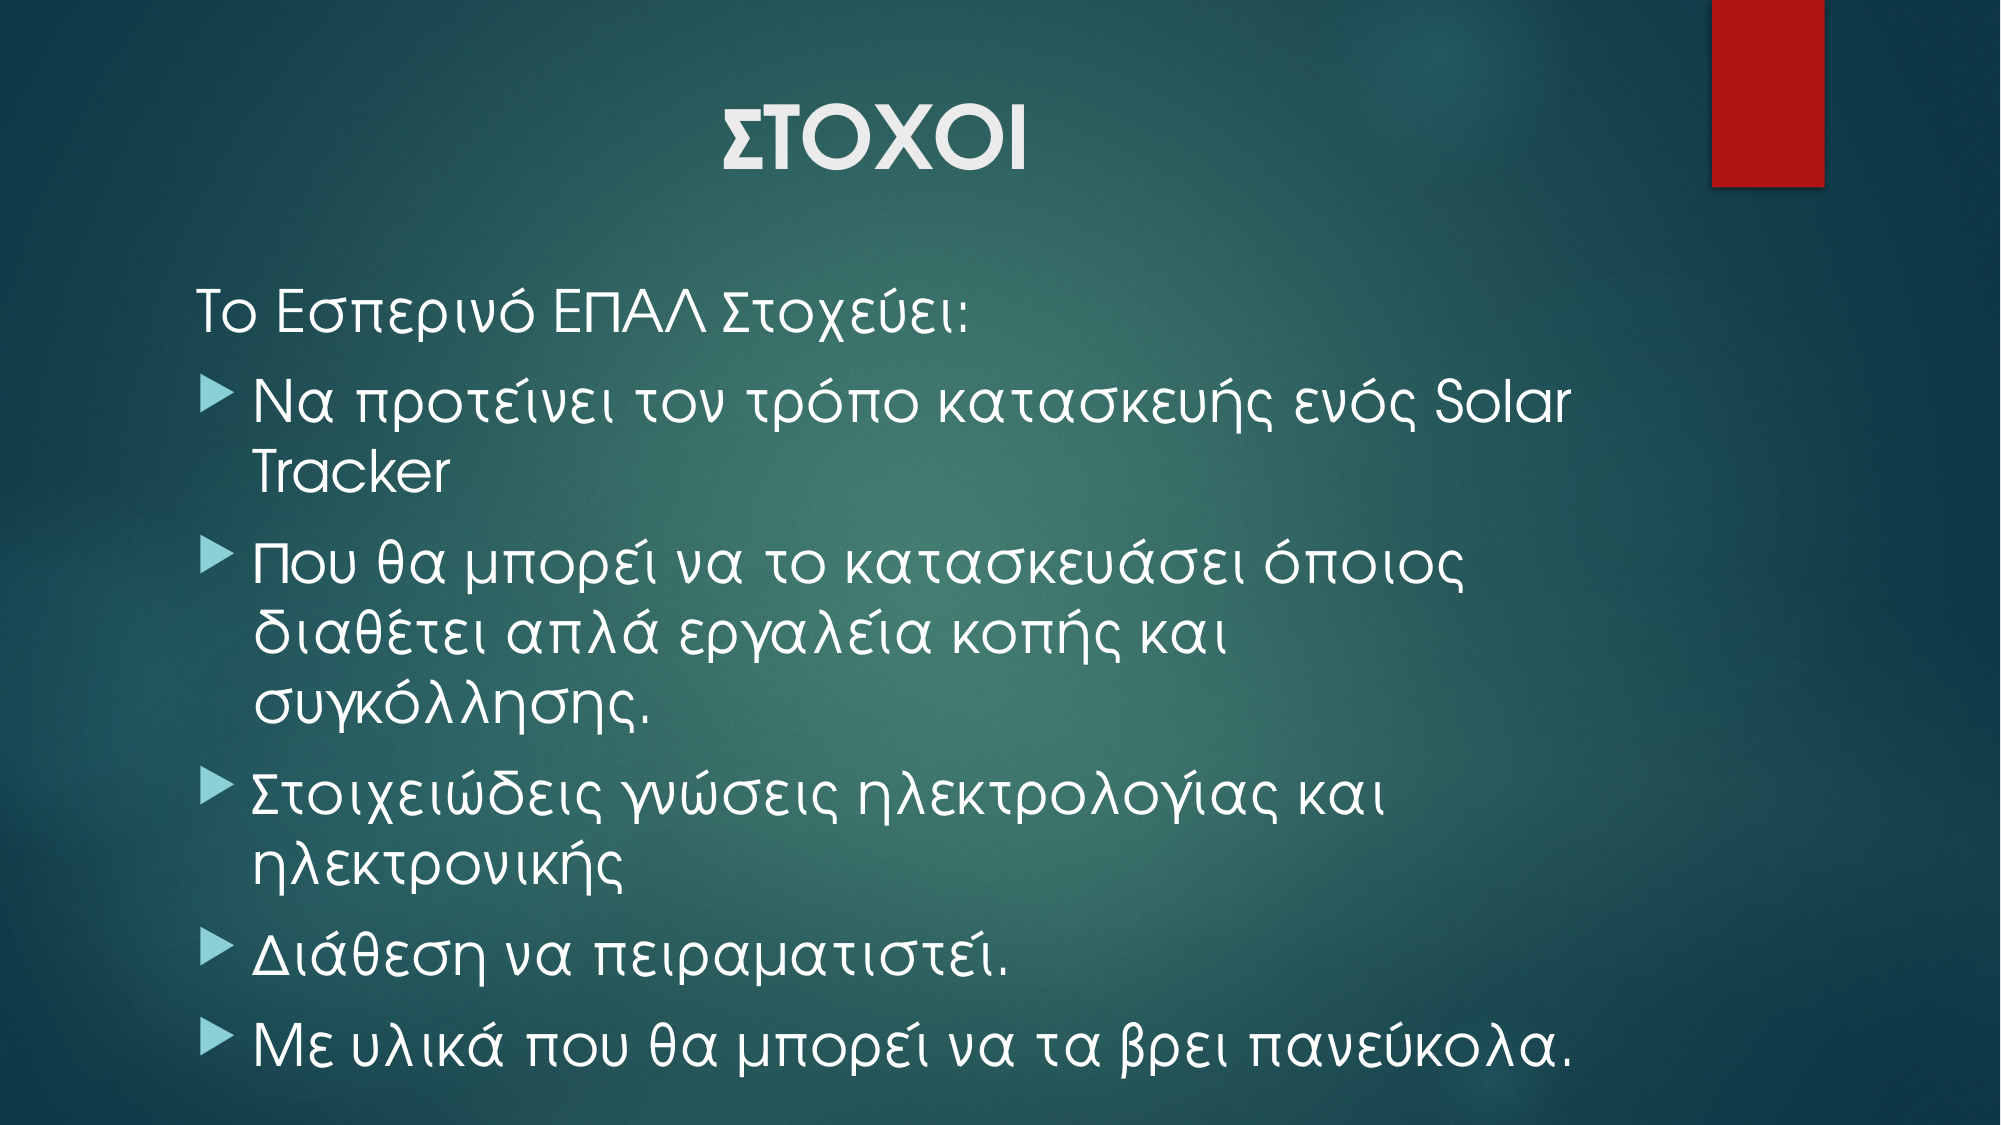

# ΣΤΟΧΟΙ
Το Εσπερινό ΕΠΑΛ Στοχεύει:
Να προτείνει τον τρόπο κατασκευής ενός Solar Tracker
Που θα μπορεί να το κατασκευάσει όποιος διαθέτει απλά εργαλεία κοπής και συγκόλλησης.
Στοιχειώδεις γνώσεις ηλεκτρολογίας και ηλεκτρονικής
Διάθεση να πειραματιστεί.
Με υλικά που θα μπορεί να τα βρει πανεύκολα.